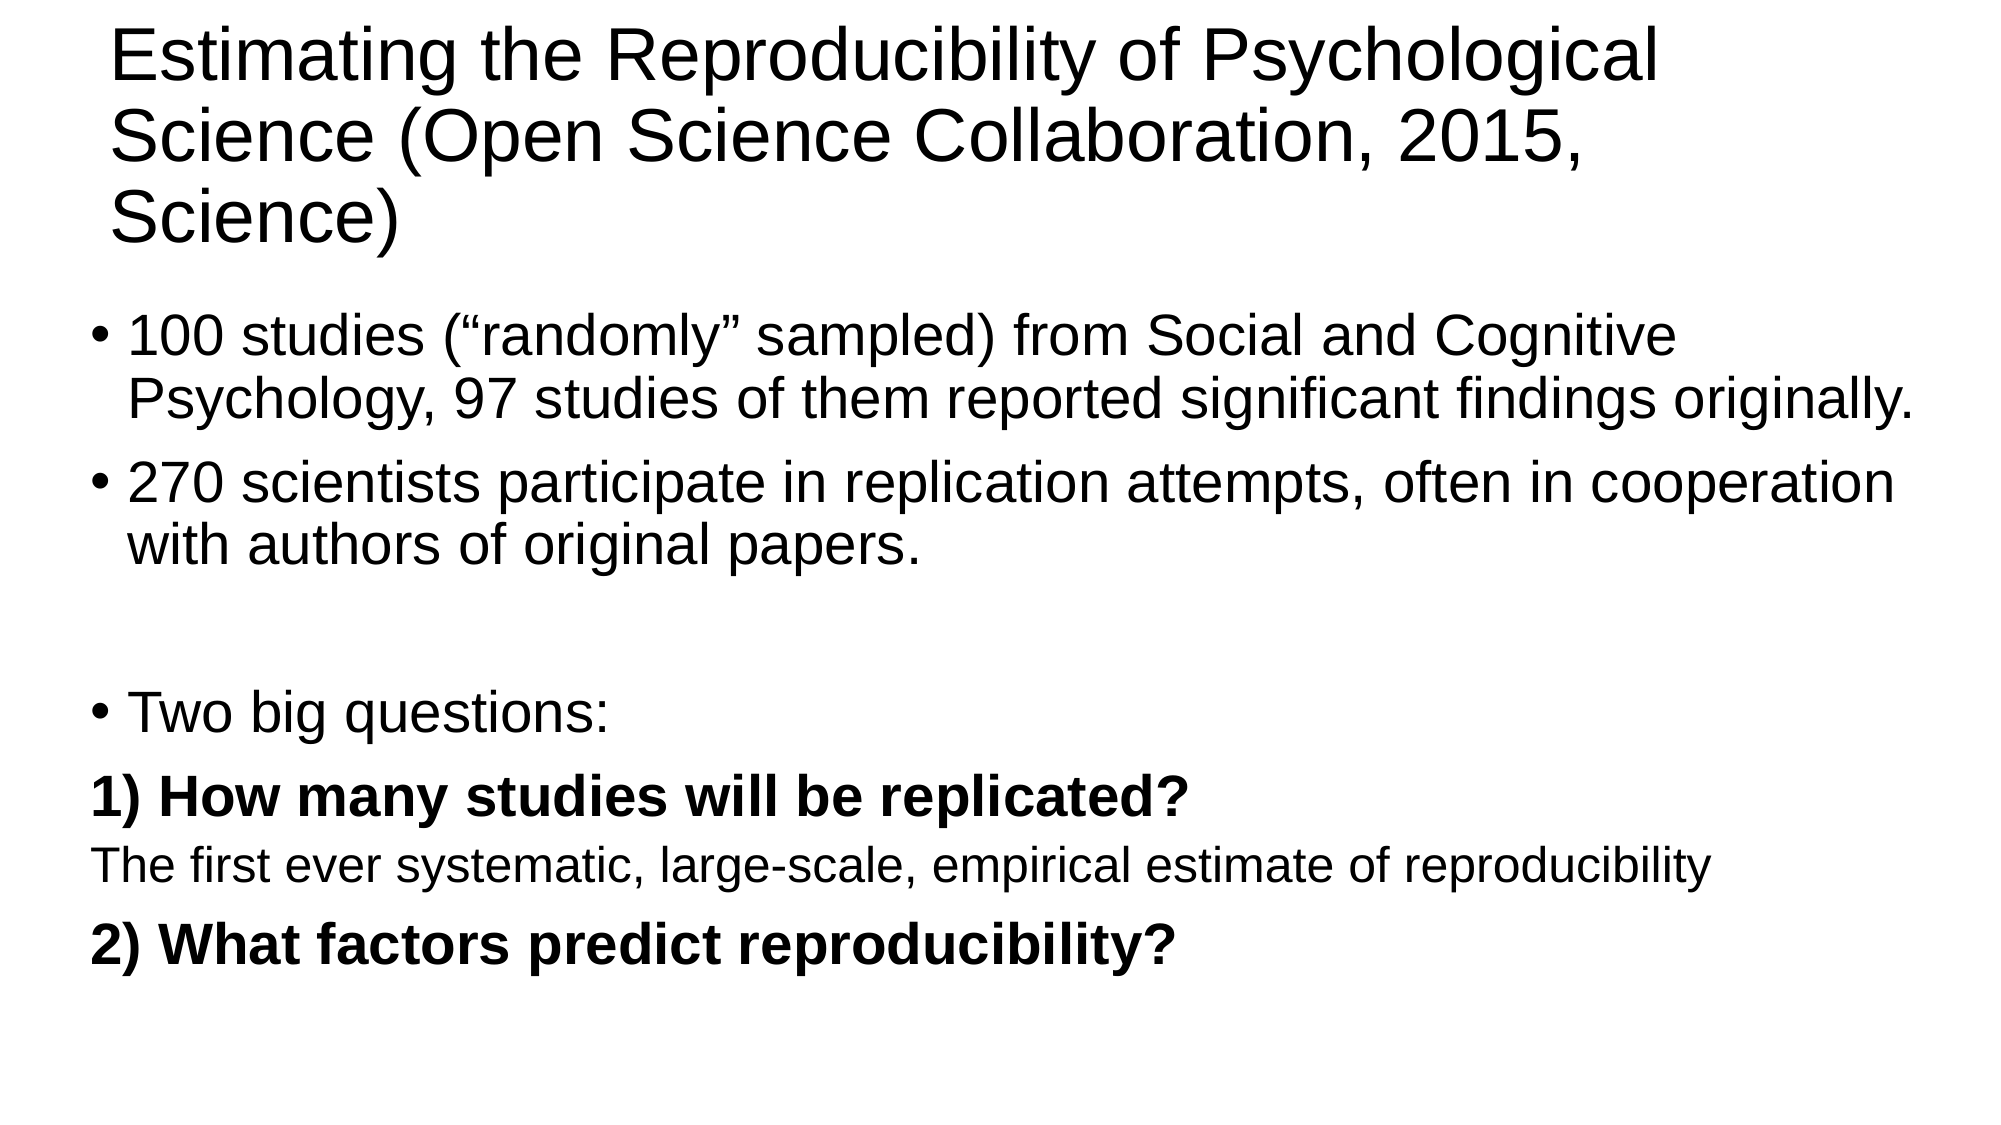

# Estimating the Reproducibility of Psychological Science (Open Science Collaboration, 2015, Science)
100 studies (“randomly” sampled) from Social and Cognitive Psychology, 97 studies of them reported significant findings originally.
270 scientists participate in replication attempts, often in cooperation with authors of original papers.

Two big questions:
1) How many studies will be replicated?
The first ever systematic, large-scale, empirical estimate of reproducibility
2) What factors predict reproducibility?